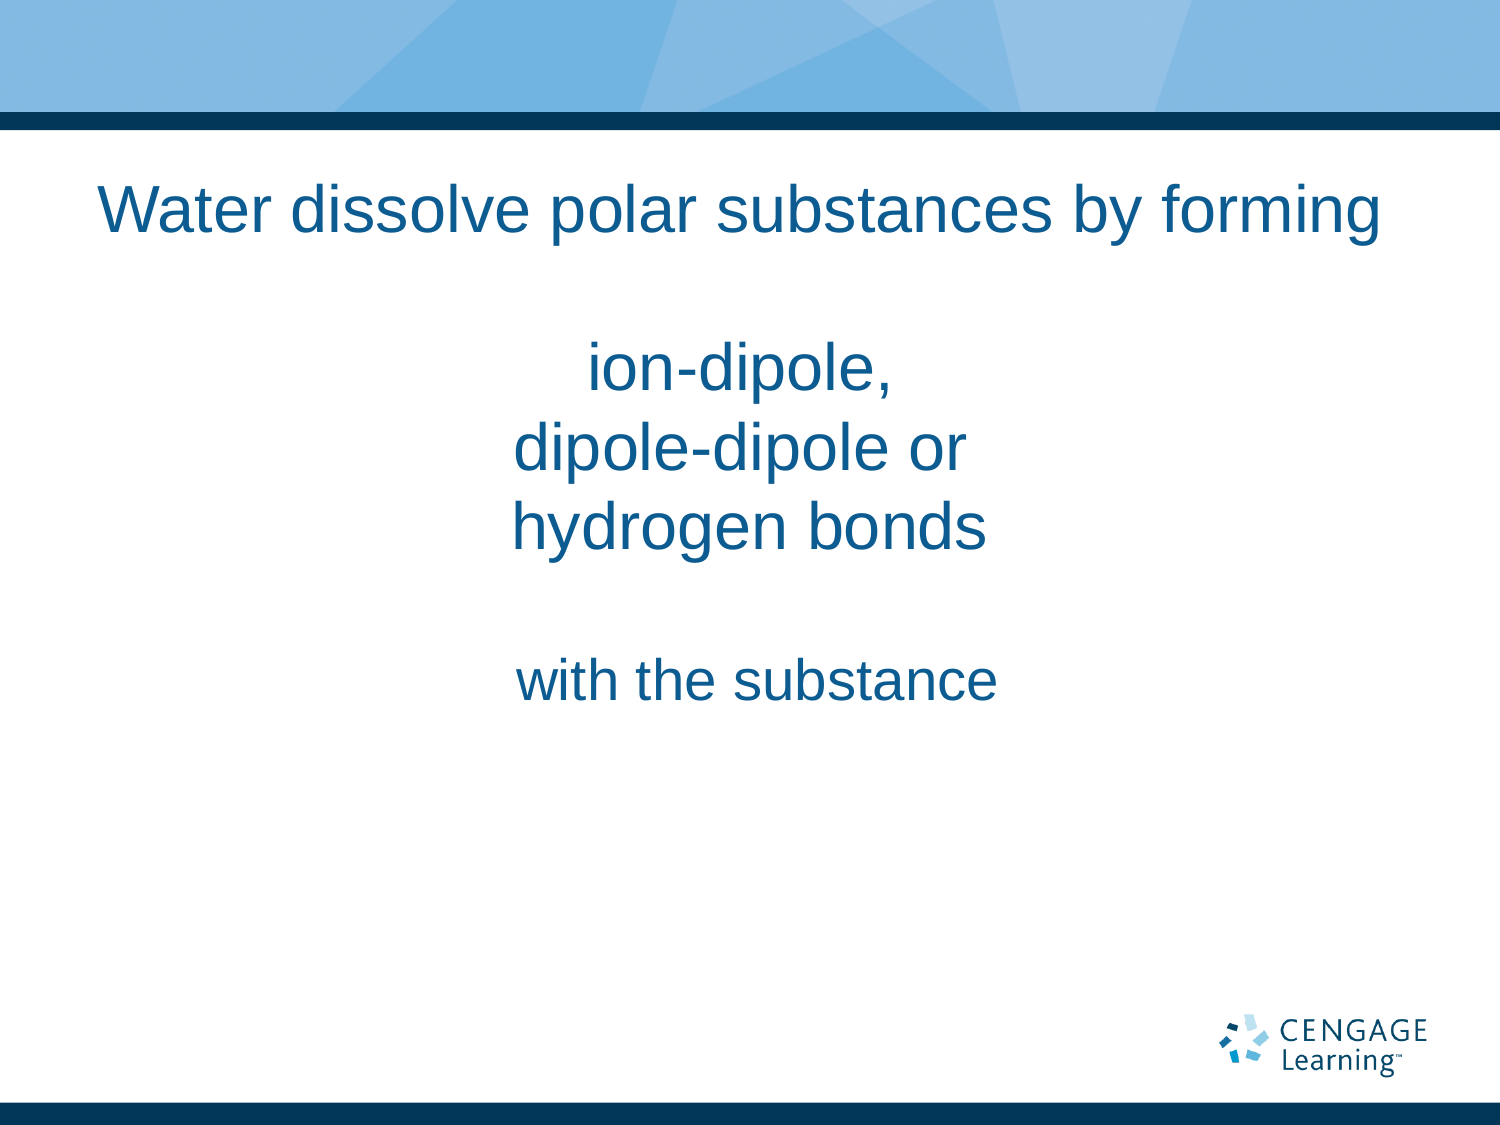

Water dissolve polar substances by forming

ion-dipole,
dipole-dipole or
hydrogen bonds

 with the substance